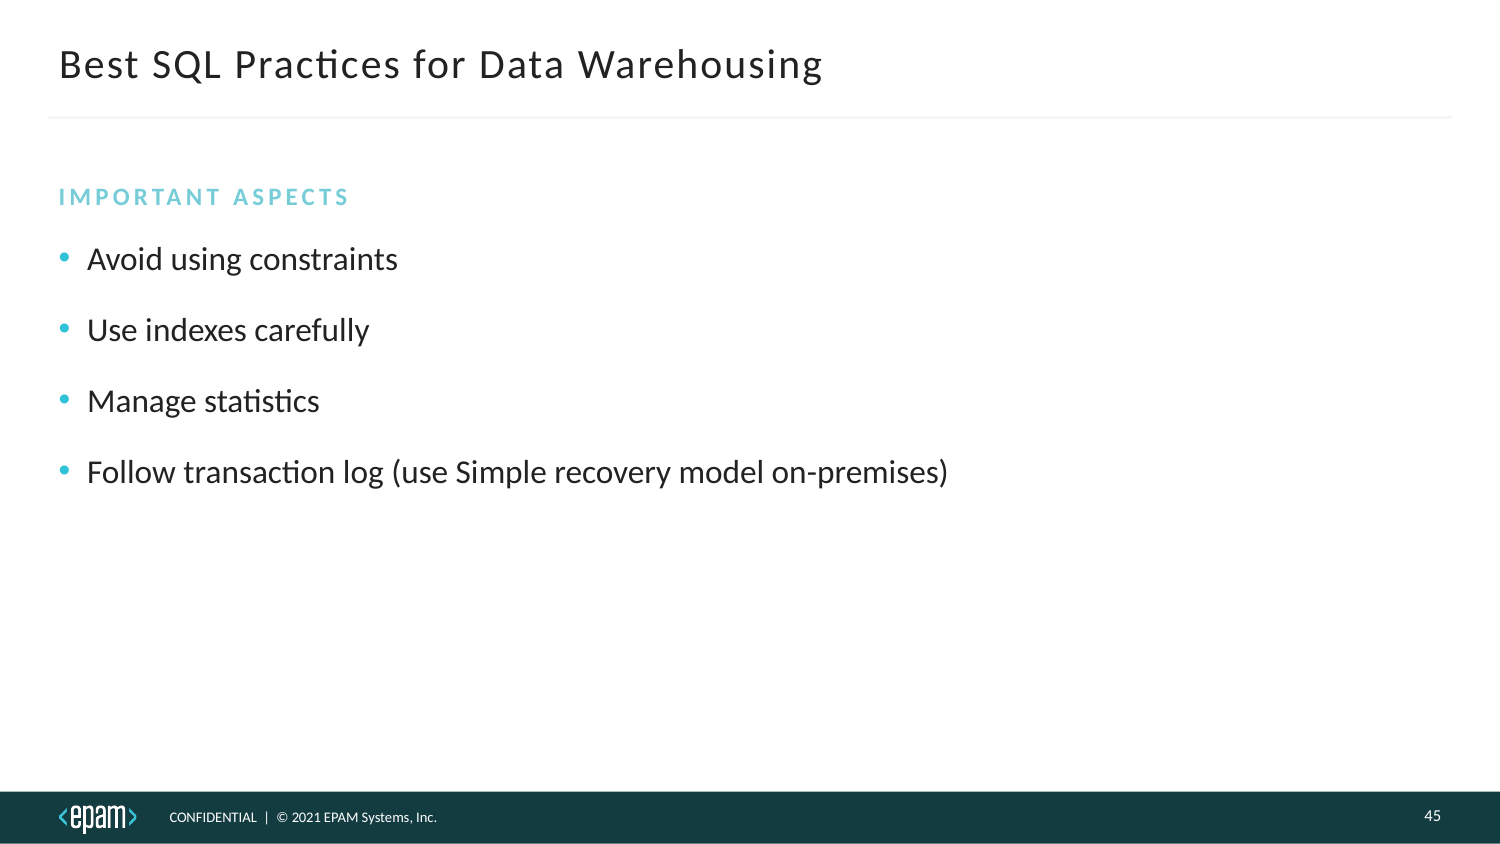

# Best SQL Practices for Data Warehousing
Important Aspects
Avoid using constraints
Use indexes carefully
Manage statistics
Follow transaction log (use Simple recovery model on-premises)

45